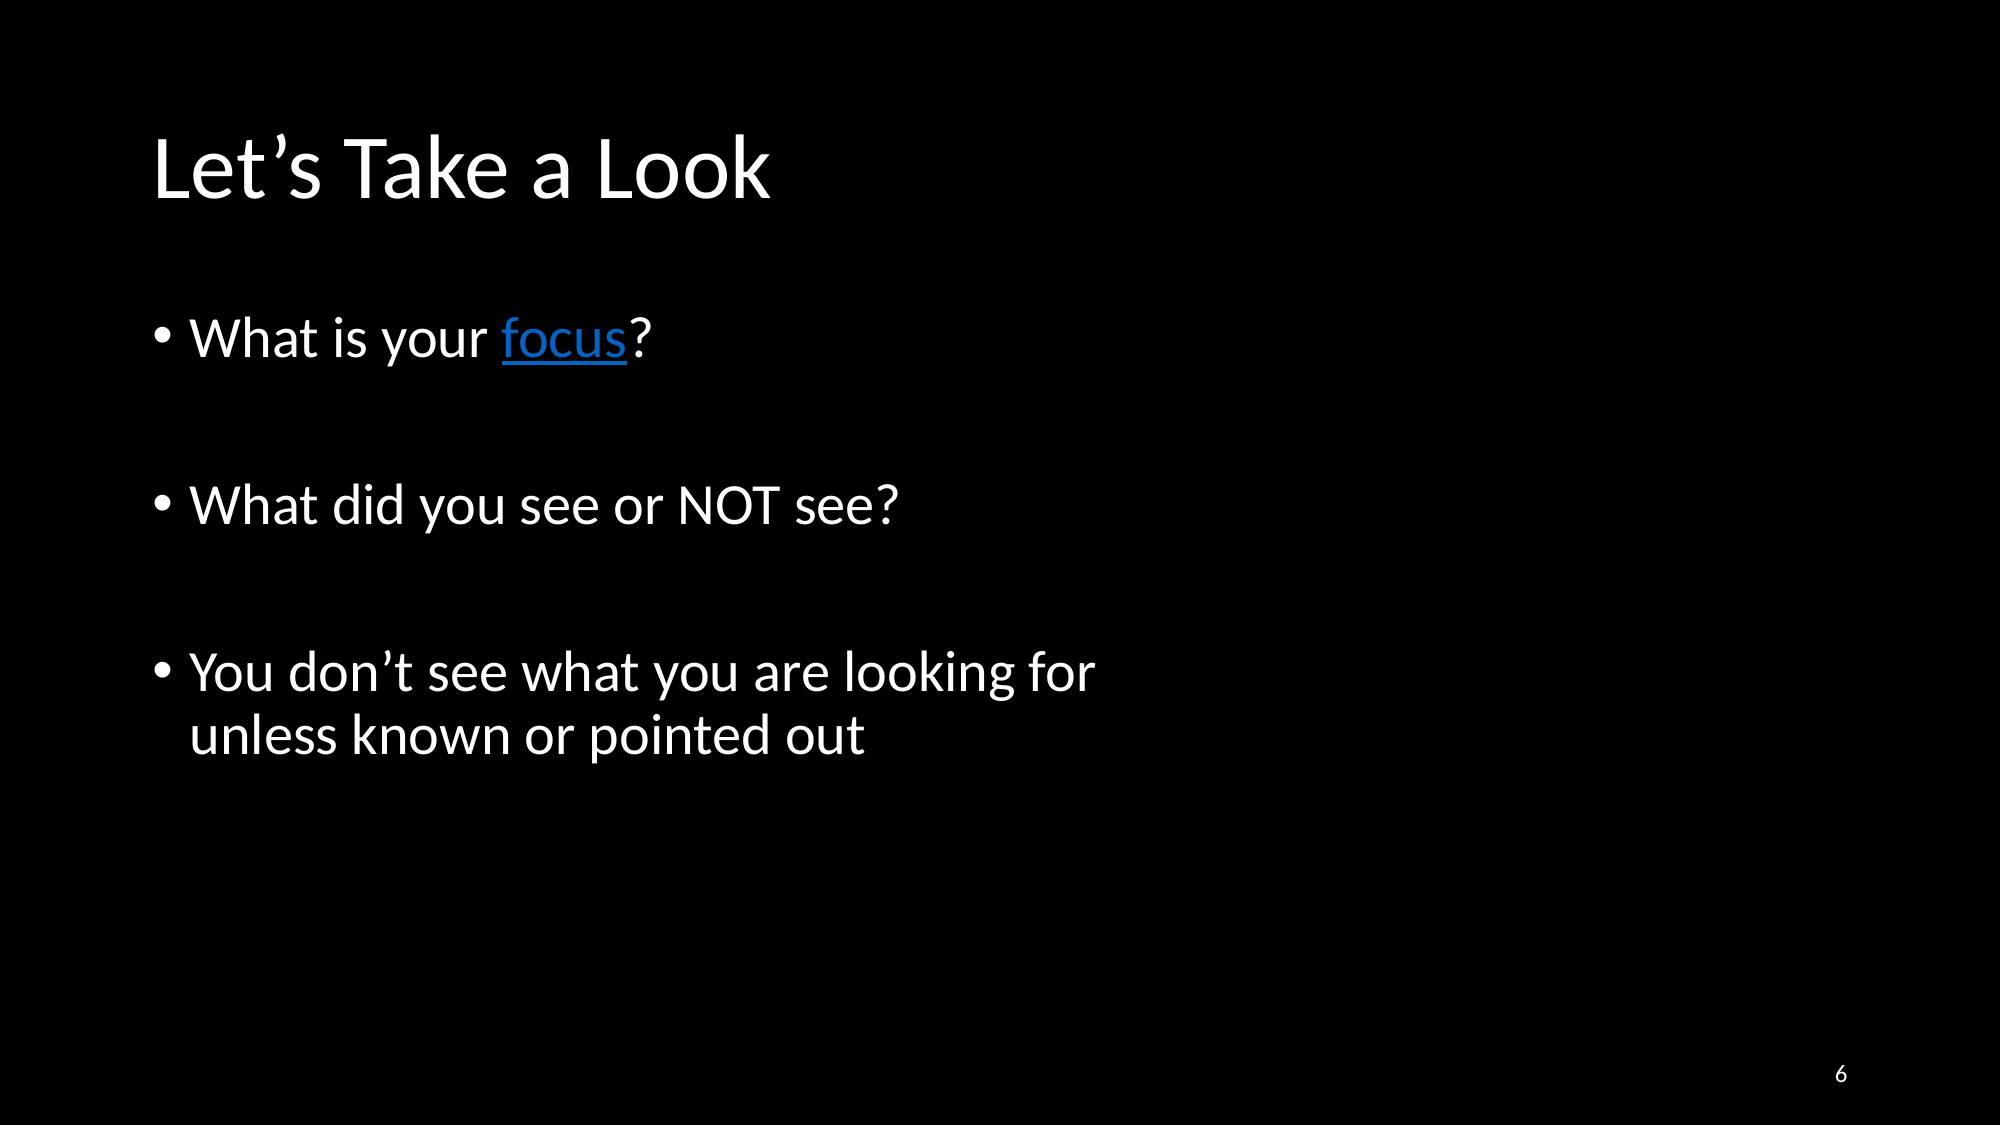

# Let’s Take a Look
What is your focus?

What did you see or NOT see?

You don’t see what you are looking for unless known or pointed out

6